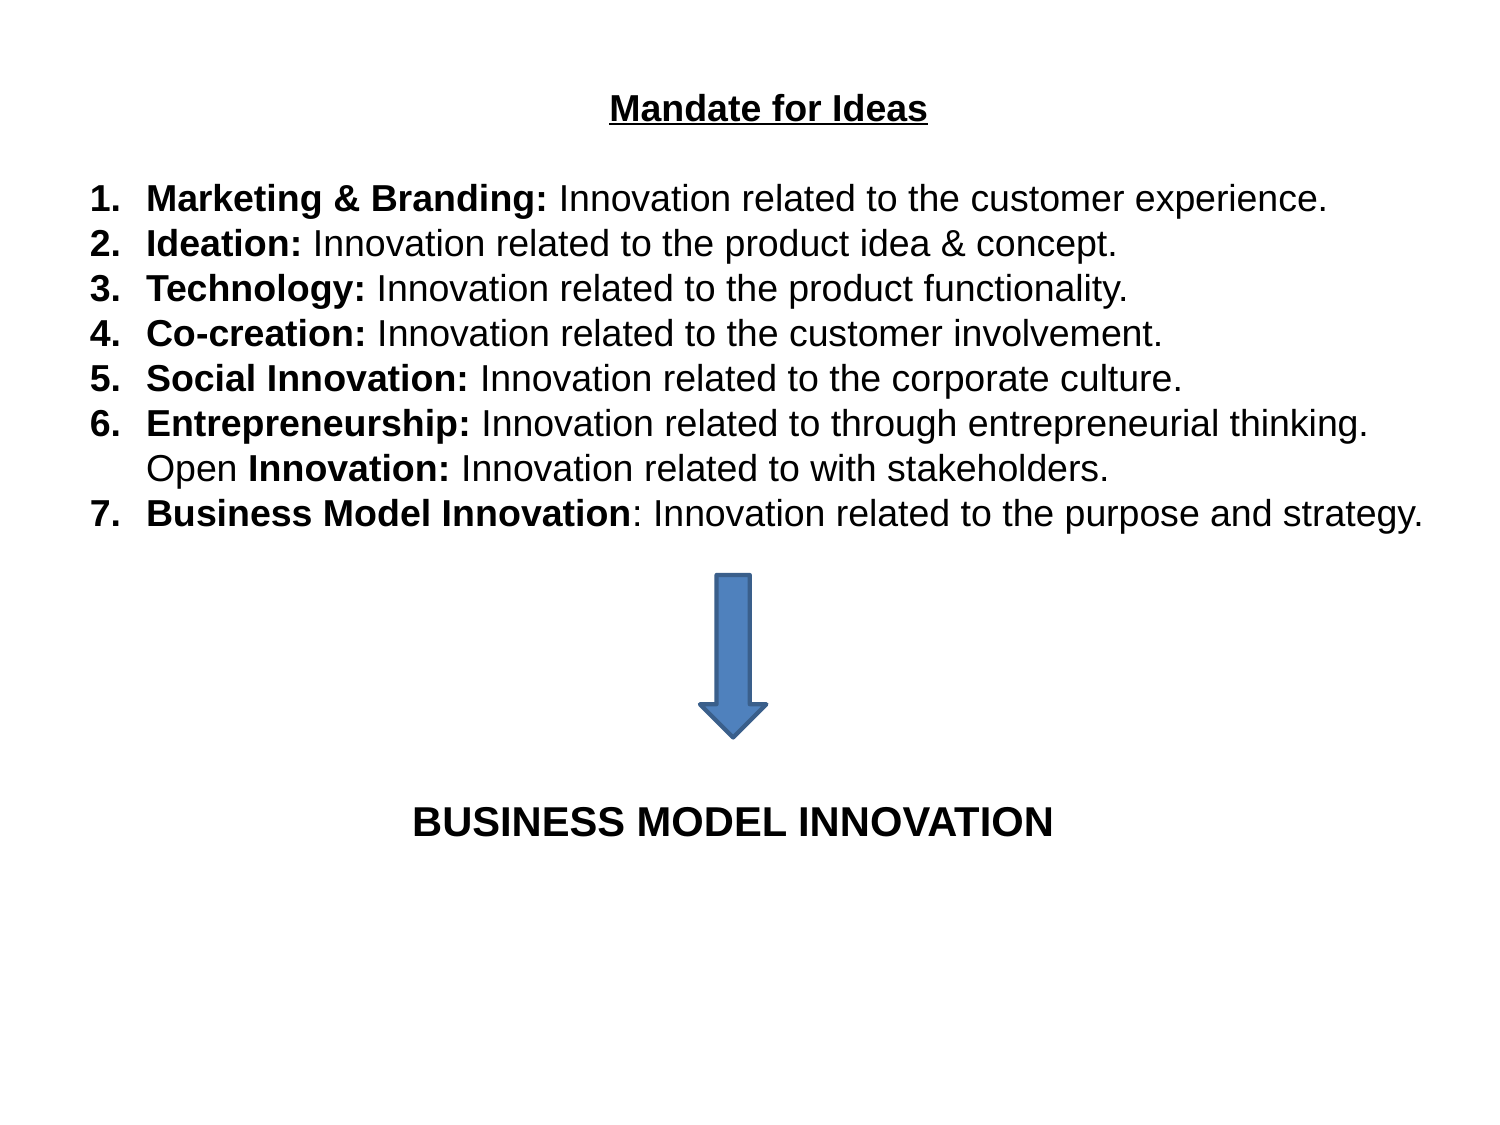

Mandate for Ideas

Marketing & Branding: Innovation related to the customer experience.
Ideation: Innovation related to the product idea & concept.
Technology: Innovation related to the product functionality.
Co-creation: Innovation related to the customer involvement.
Social Innovation: Innovation related to the corporate culture.
Entrepreneurship: Innovation related to through entrepreneurial thinking. Open Innovation: Innovation related to with stakeholders.
Business Model Innovation: Innovation related to the purpose and strategy.

BUSINESS MODEL INNOVATION